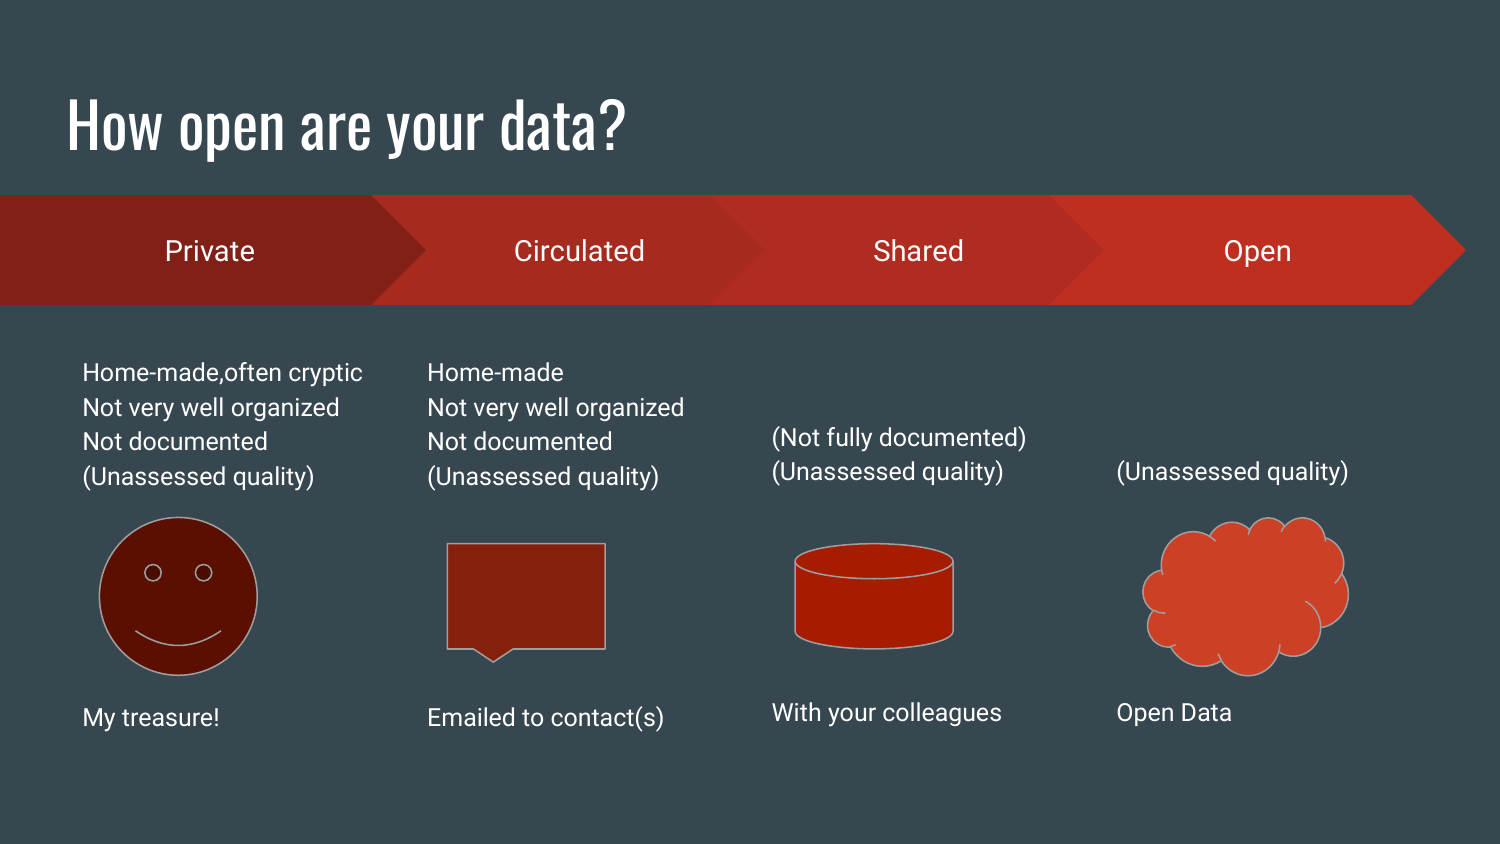

# How open are your data?

Circulated
Home-made
Not very well organized
Not documented
(Unassessed quality)

Emailed to contact(s)
Shared

(Not fully documented)
(Unassessed quality)

With your colleagues
Open

(Unassessed quality)

Open Data
Private
Home-made,often cryptic
Not very well organized
Not documented
(Unassessed quality)

My treasure!